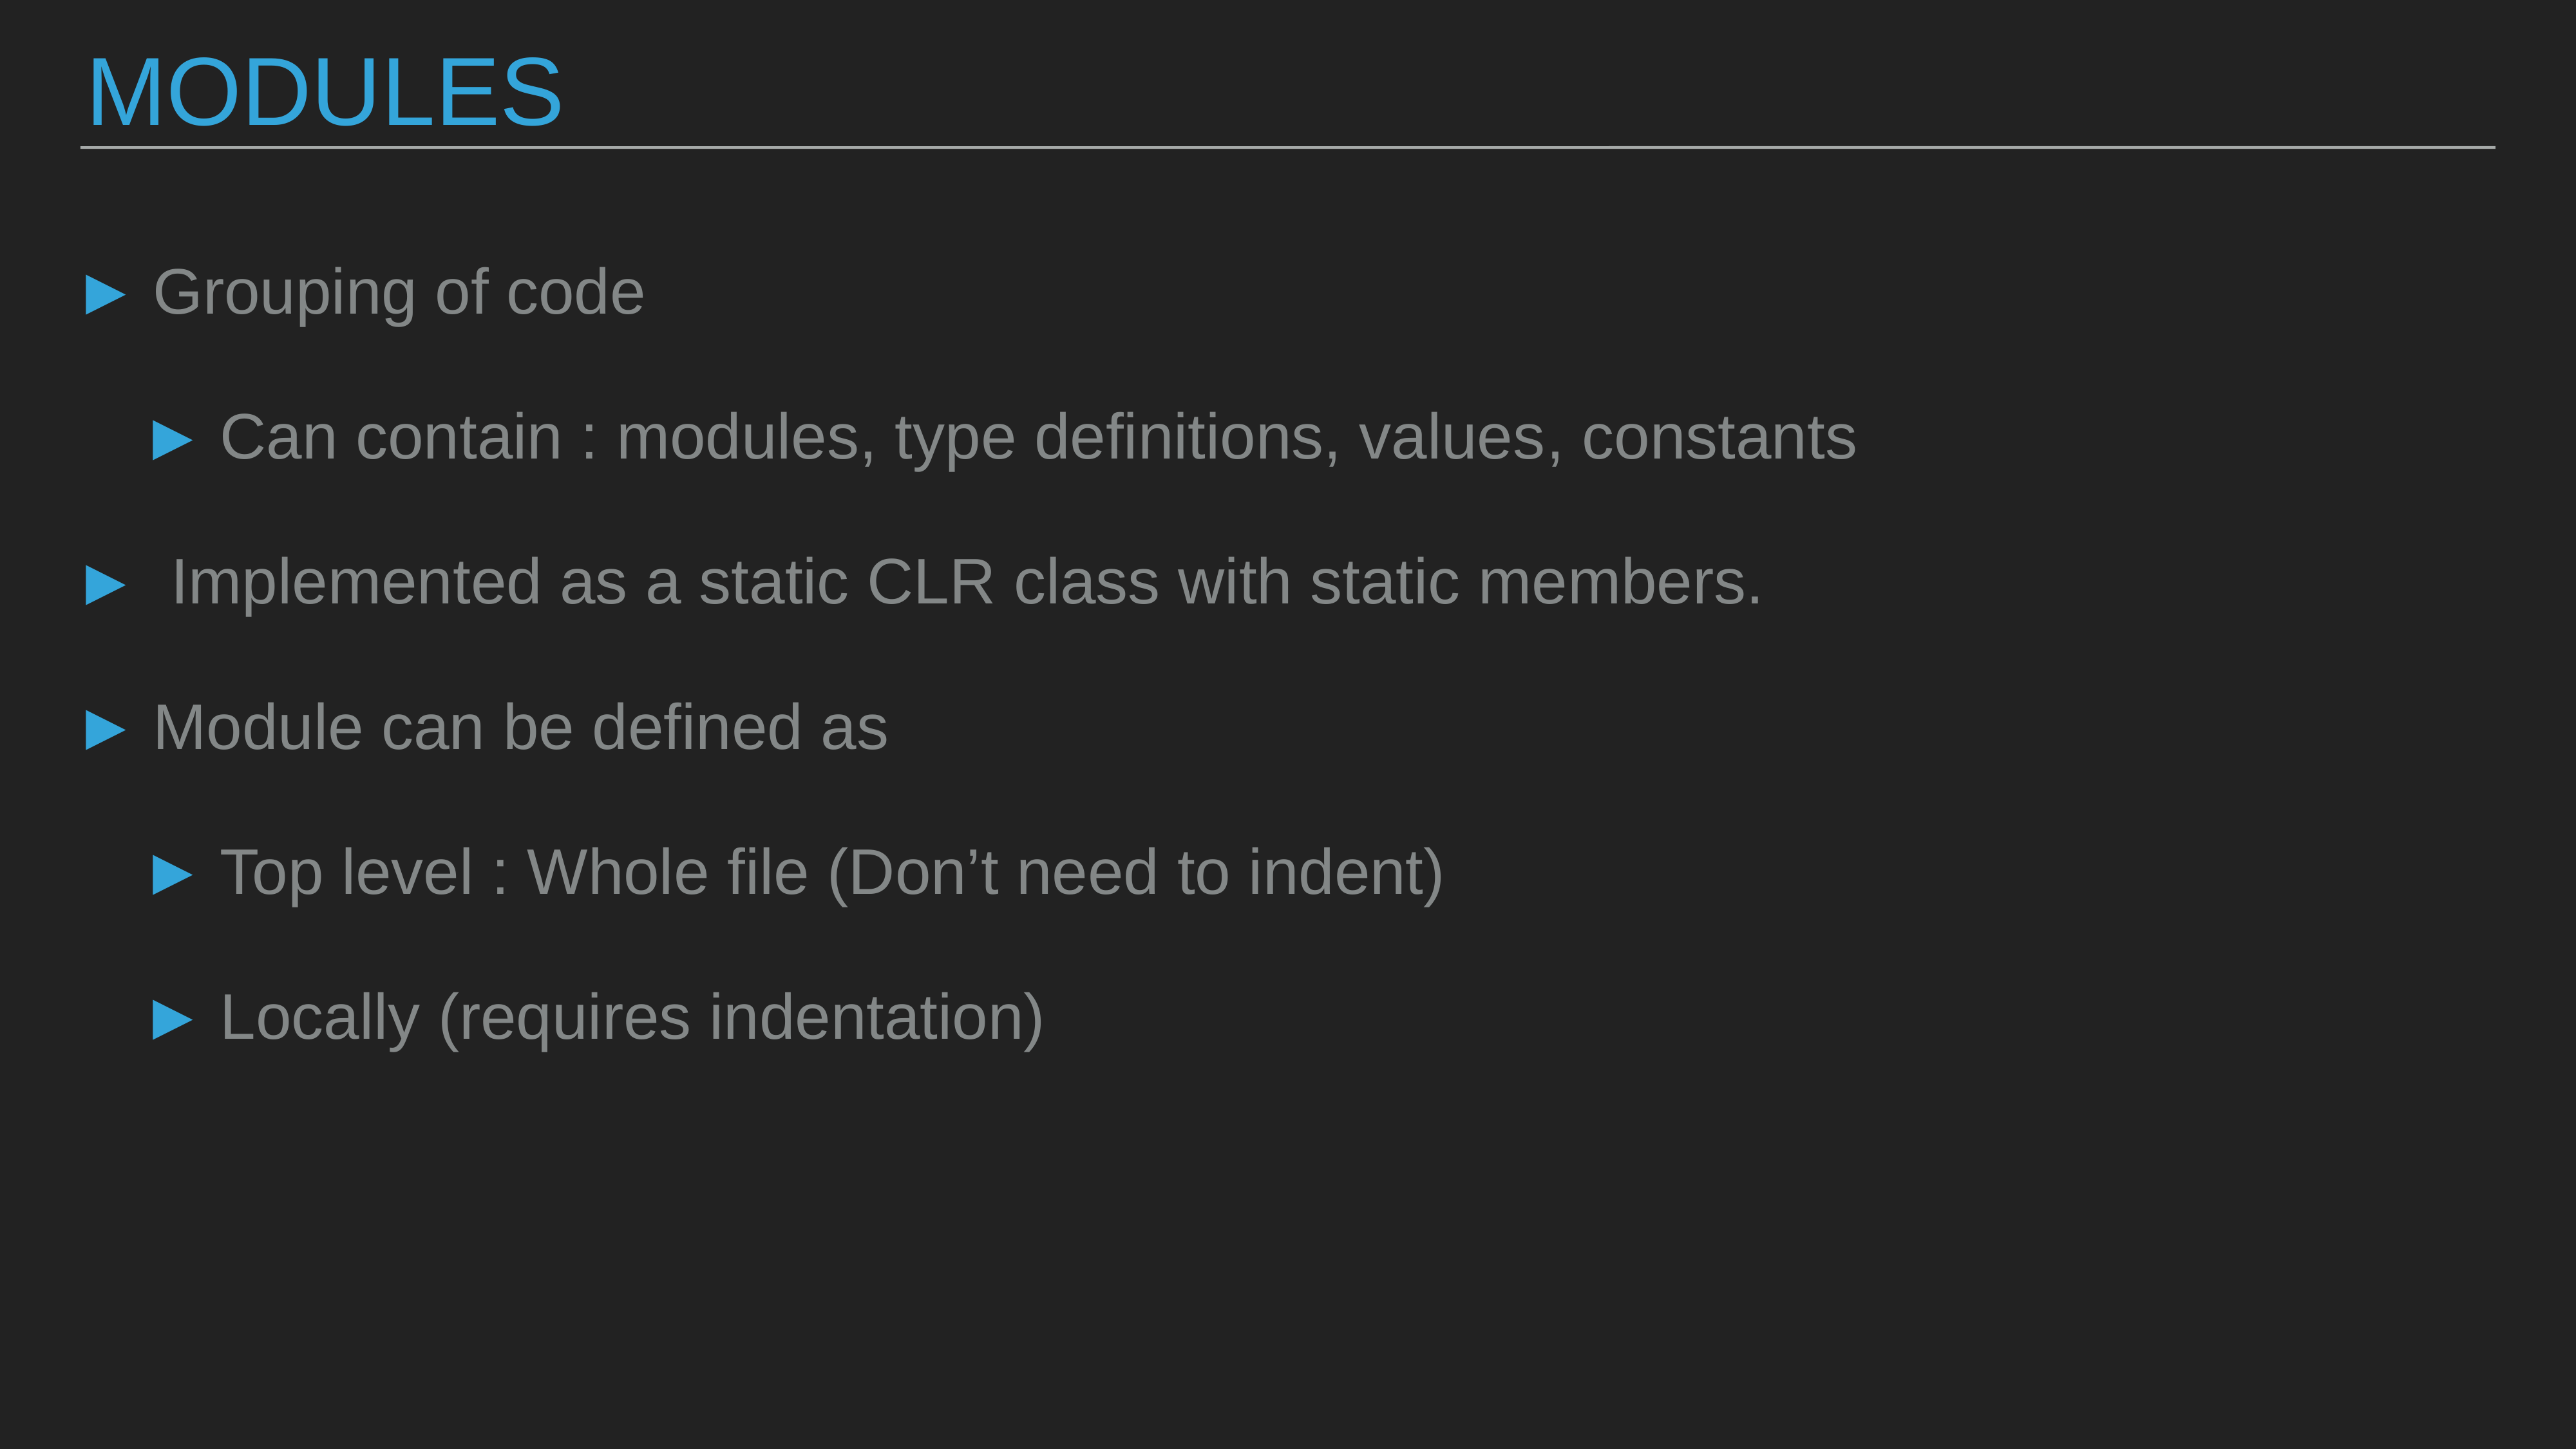

Modules
Grouping of code
Can contain : modules, type definitions, values, constants
 Implemented as a static CLR class with static members.
Module can be defined as
Top level : Whole file (Don’t need to indent)
Locally (requires indentation)